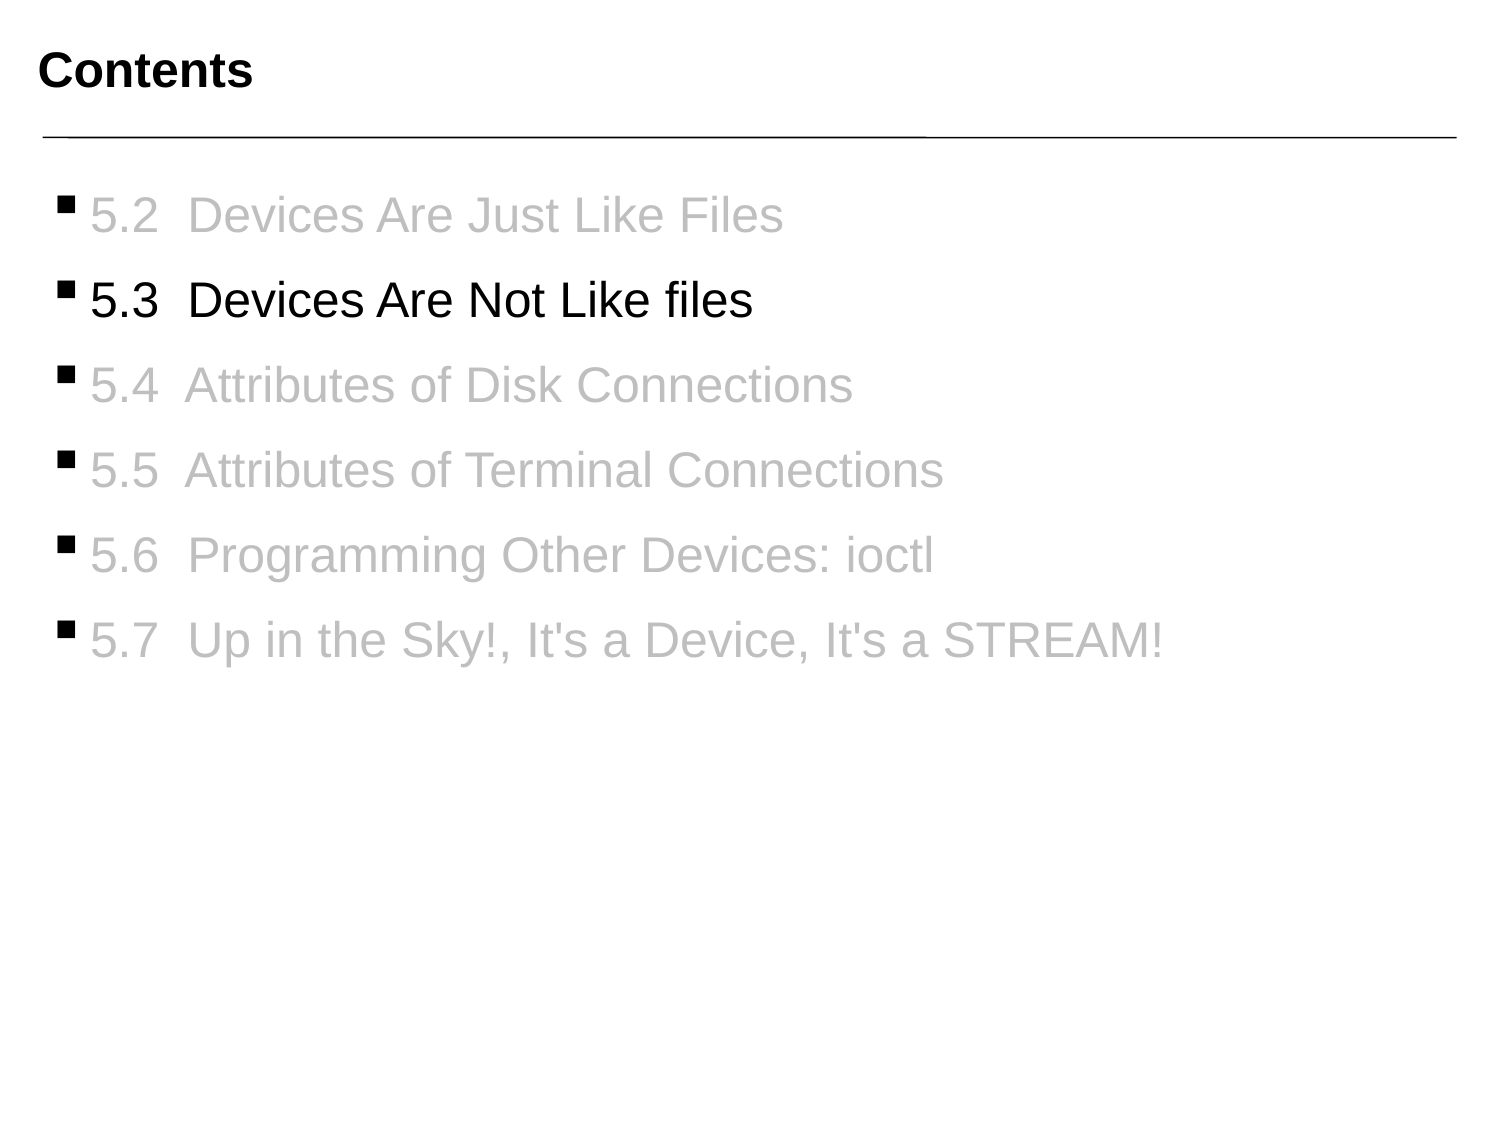

# Contents
5.2  Devices Are Just Like Files
5.3  Devices Are Not Like files
5.4  Attributes of Disk Connections
5.5  Attributes of Terminal Connections
5.6  Programming Other Devices: ioctl
5.7  Up in the Sky!, It's a Device, It's a STREAM!